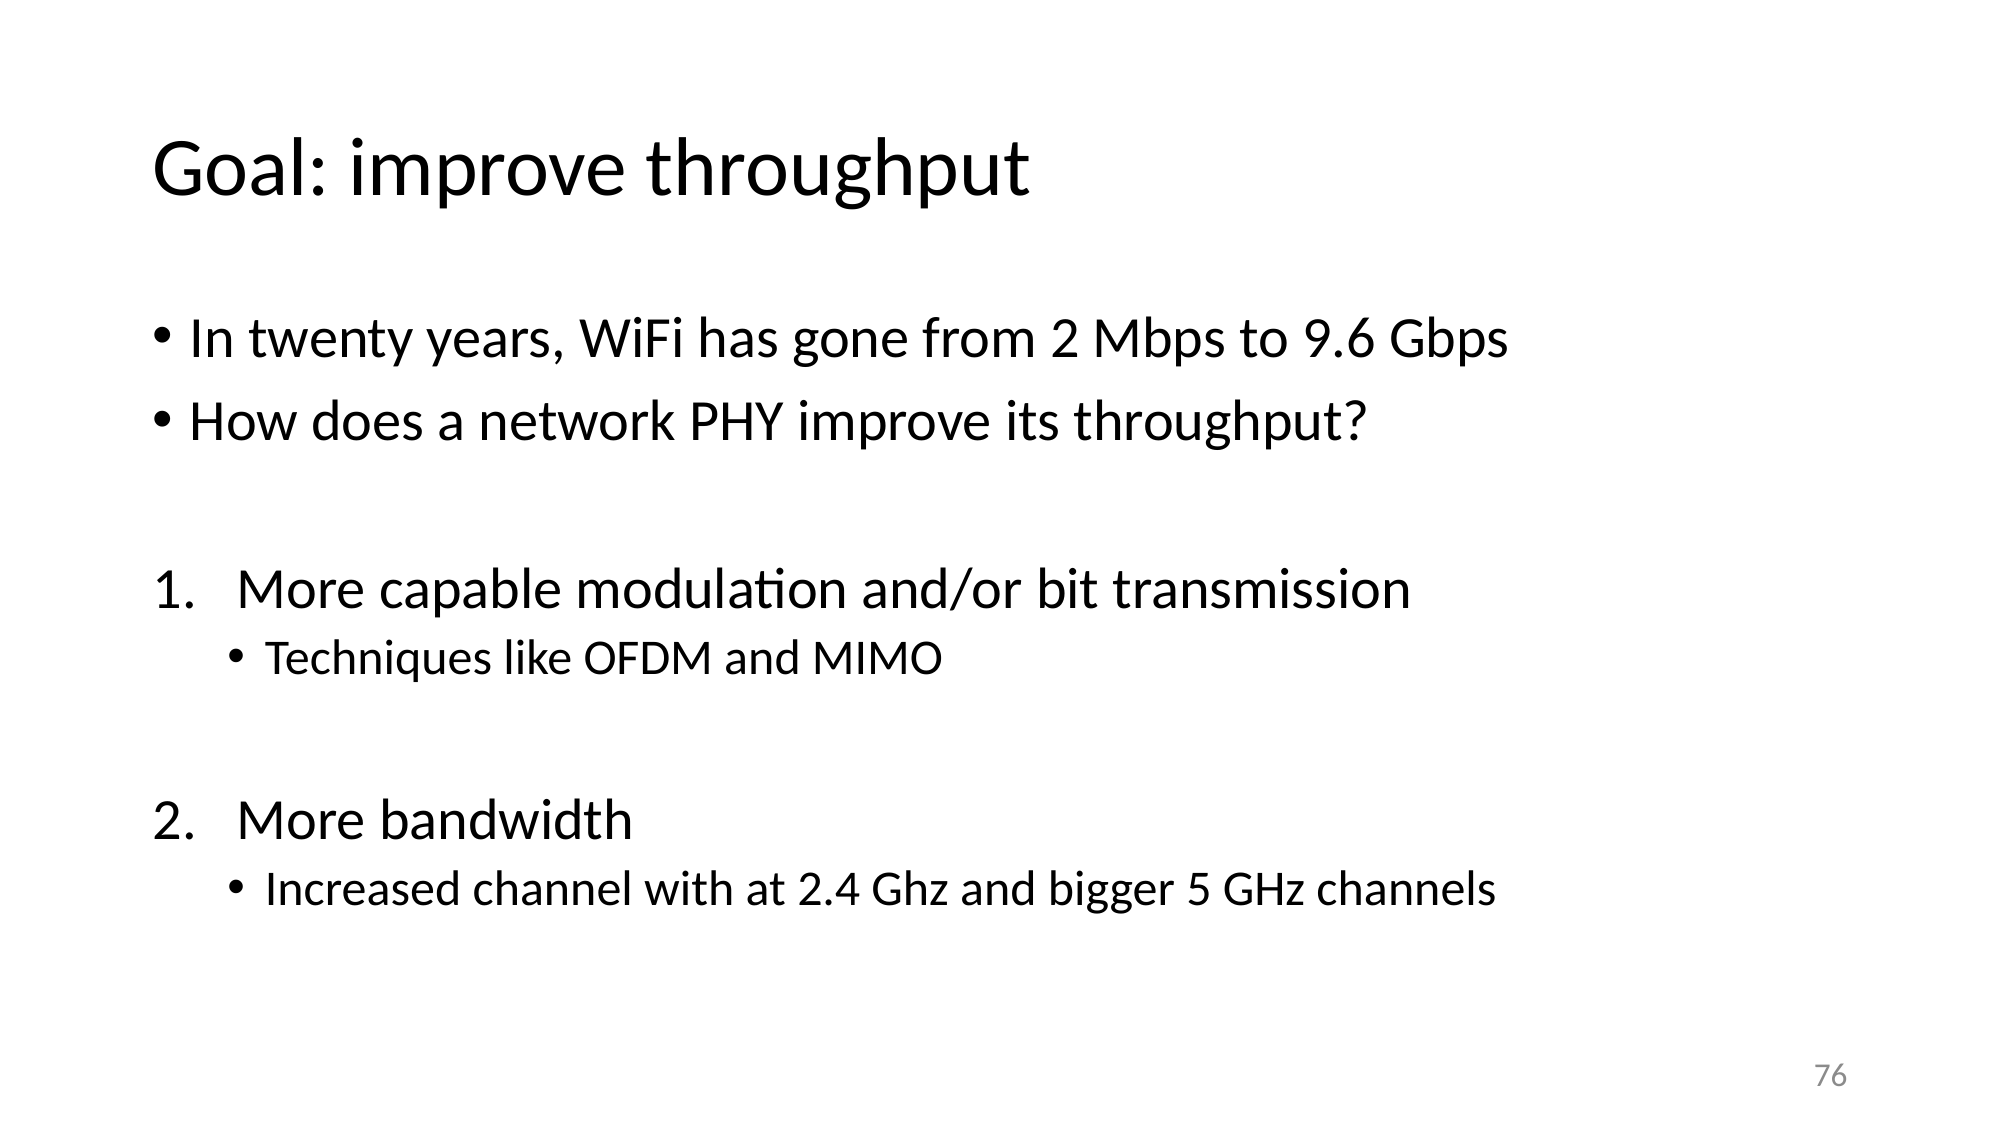

# Goal: improve throughput
In twenty years, WiFi has gone from 2 Mbps to 9.6 Gbps
How does a network PHY improve its throughput?

More capable modulation and/or bit transmission
Techniques like OFDM and MIMO

More bandwidth
Increased channel with at 2.4 Ghz and bigger 5 GHz channels

76